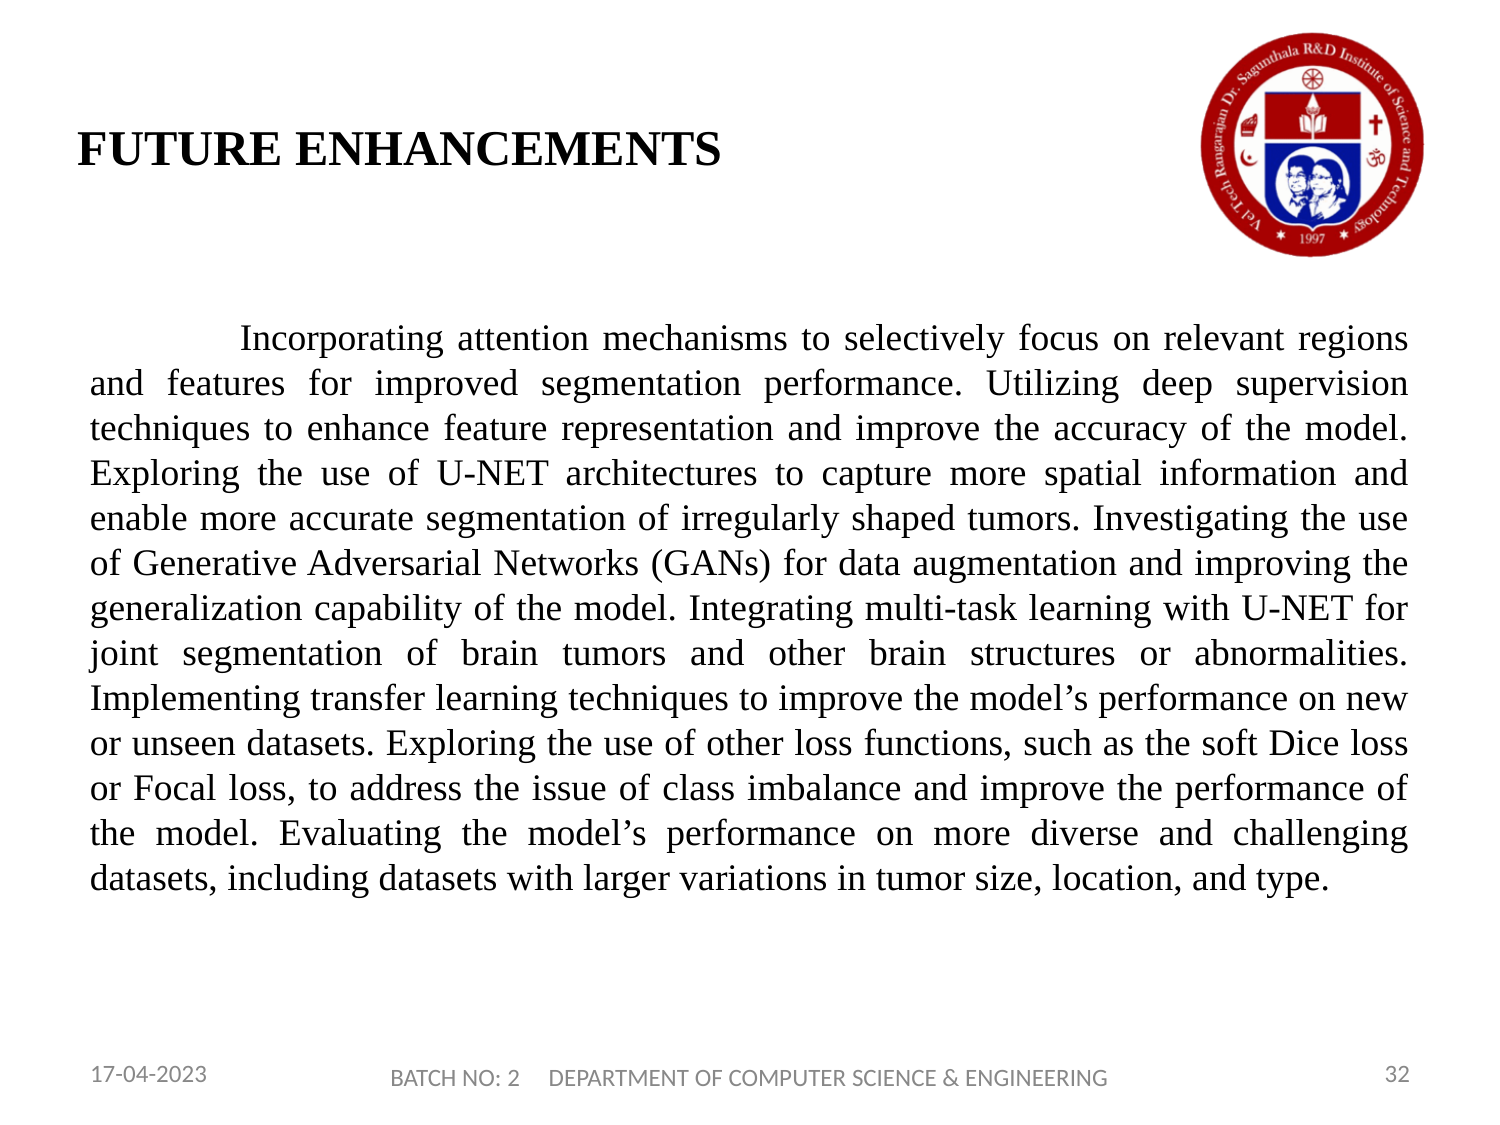

# FUTURE ENHANCEMENTS
	Incorporating attention mechanisms to selectively focus on relevant regions and features for improved segmentation performance. Utilizing deep supervision techniques to enhance feature representation and improve the accuracy of the model. Exploring the use of U-NET architectures to capture more spatial information and enable more accurate segmentation of irregularly shaped tumors. Investigating the use of Generative Adversarial Networks (GANs) for data augmentation and improving the generalization capability of the model. Integrating multi-task learning with U-NET for joint segmentation of brain tumors and other brain structures or abnormalities. Implementing transfer learning techniques to improve the model’s performance on new or unseen datasets. Exploring the use of other loss functions, such as the soft Dice loss or Focal loss, to address the issue of class imbalance and improve the performance of the model. Evaluating the model’s performance on more diverse and challenging datasets, including datasets with larger variations in tumor size, location, and type.
17-04-2023
BATCH NO: 2     DEPARTMENT OF COMPUTER SCIENCE & ENGINEERING
32